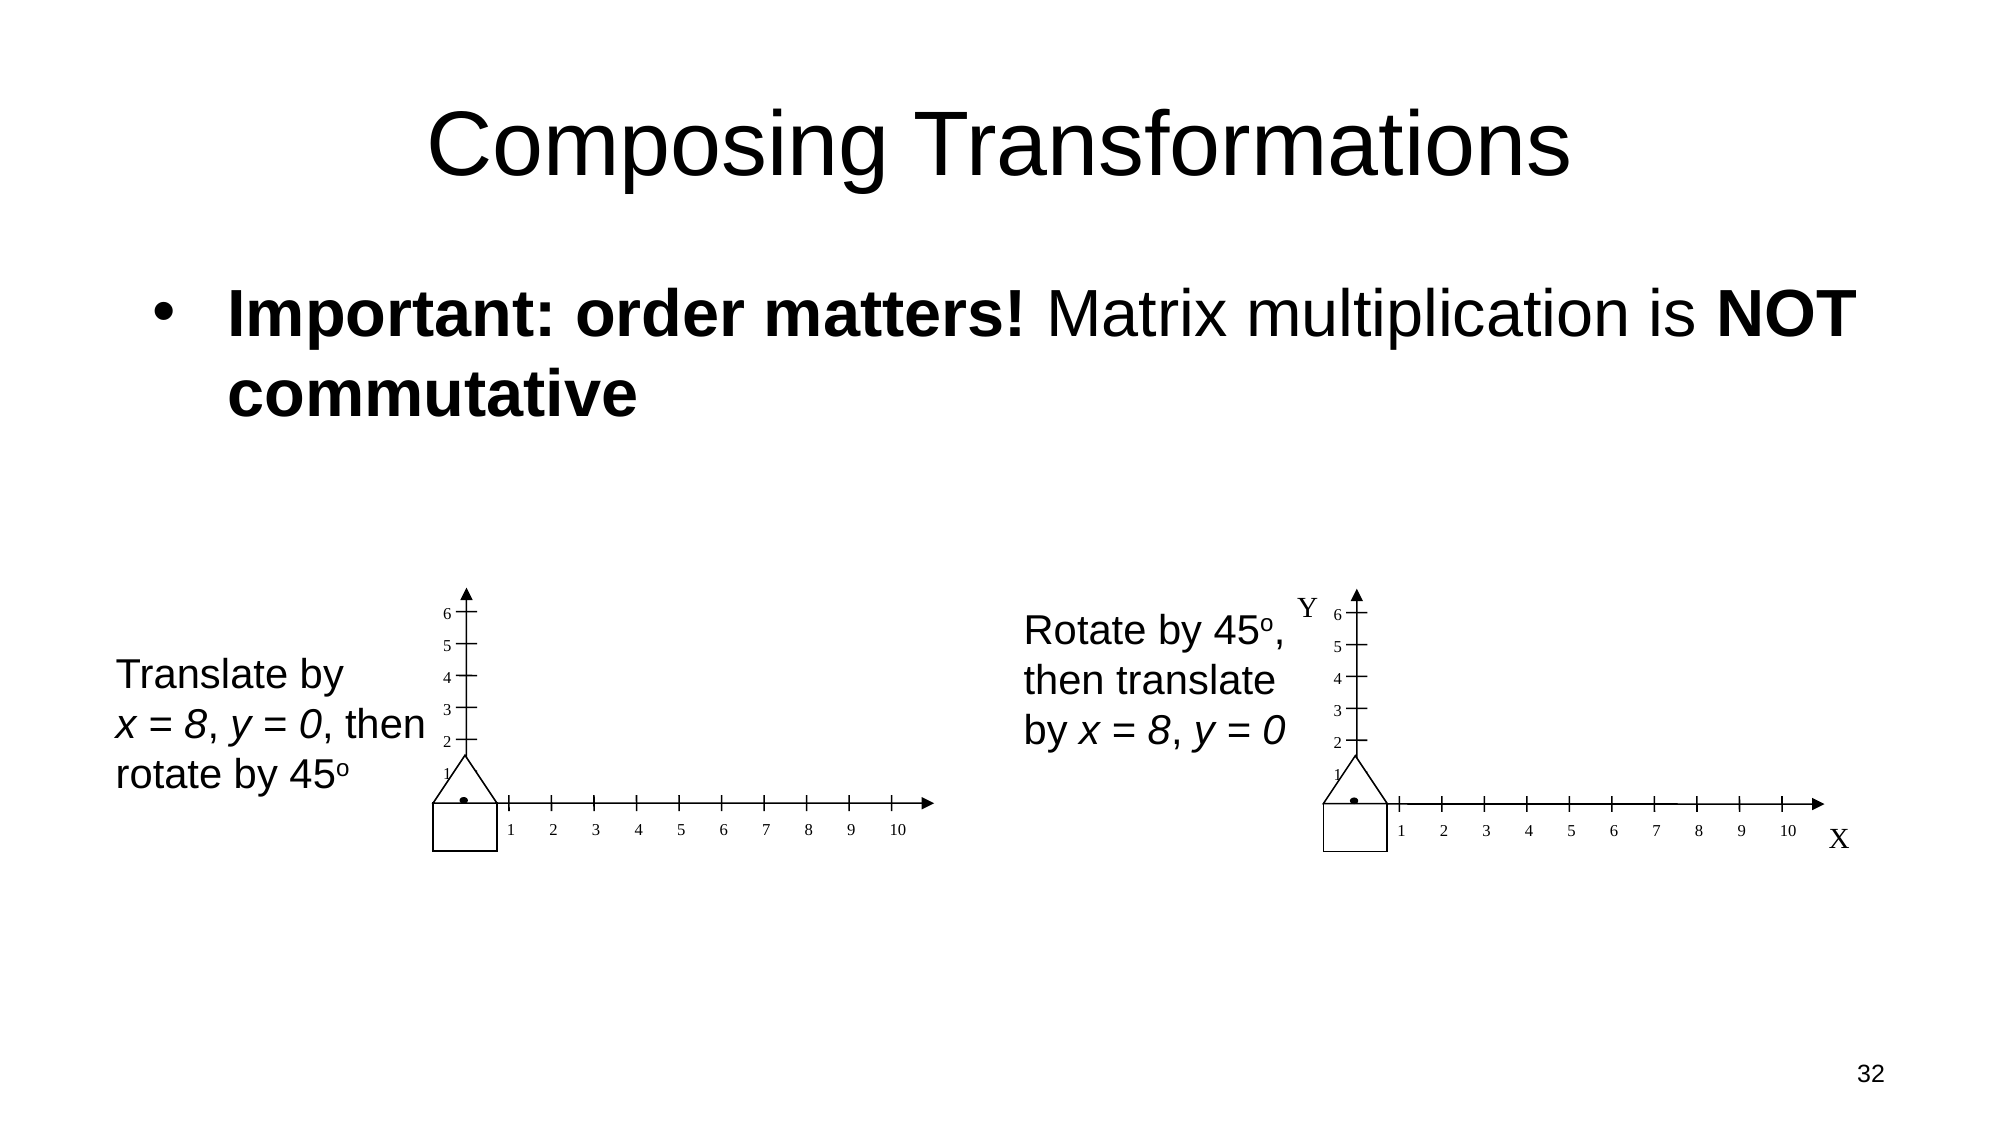

# Composing Transformations
Important: order matters! Matrix multiplication is NOT commutative

Y

 6
 5
 4
 3
 2
 1
 0
 1
 2
 3
 4
 5
 6
 7
 8
 9
 10
X

 6
 5
 4
 3
 2
 1
 0
 1
 2
 3
 4
 5
 6
 7
 8
 9
 10
Rotate by 45o,
then translate
by x = 8, y = 0
Translate by
x = 8, y = 0, then
rotate by 45o

32